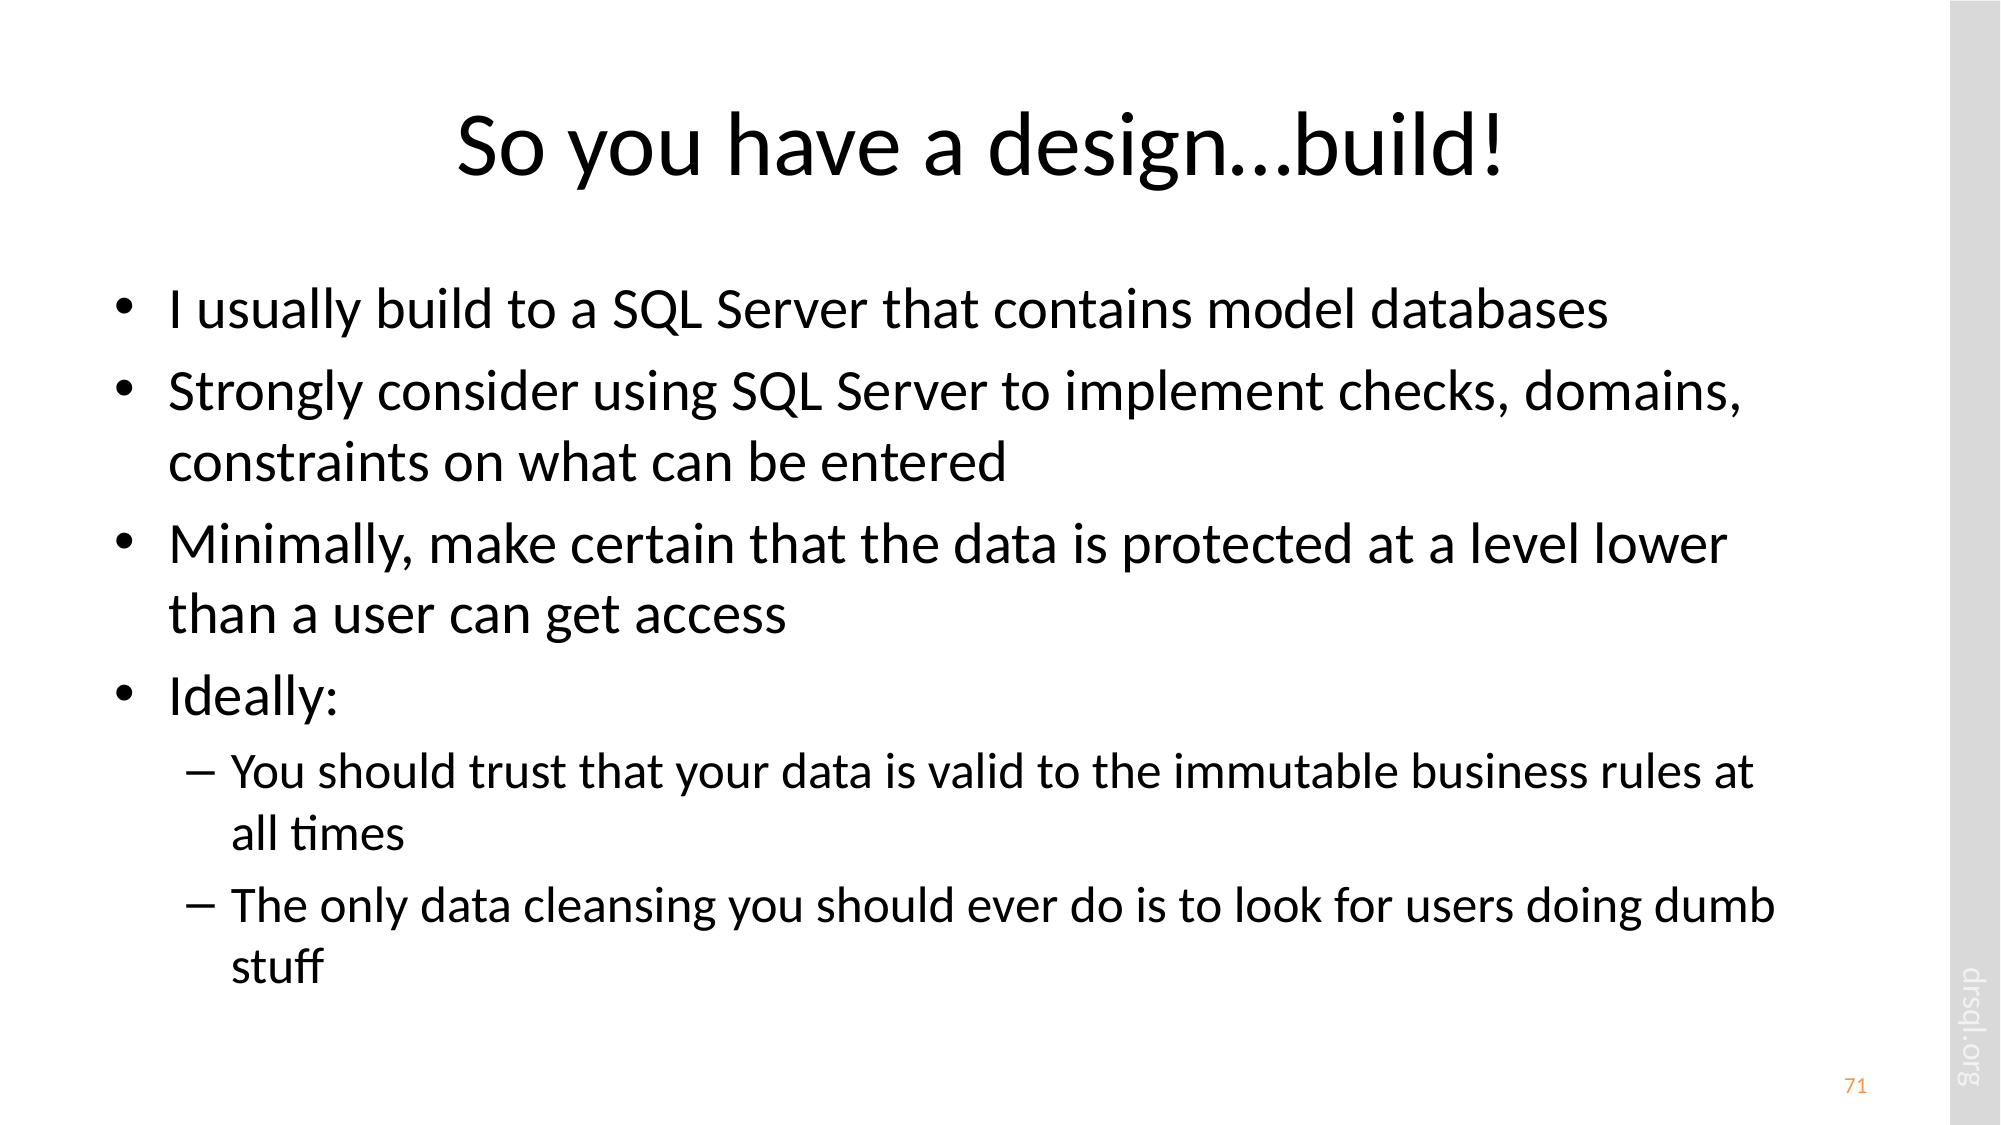

# So you have a design…build!
I usually build to a SQL Server that contains model databases
Strongly consider using SQL Server to implement checks, domains, constraints on what can be entered
Minimally, make certain that the data is protected at a level lower than a user can get access
Ideally:
You should trust that your data is valid to the immutable business rules at all times
The only data cleansing you should ever do is to look for users doing dumb stuff